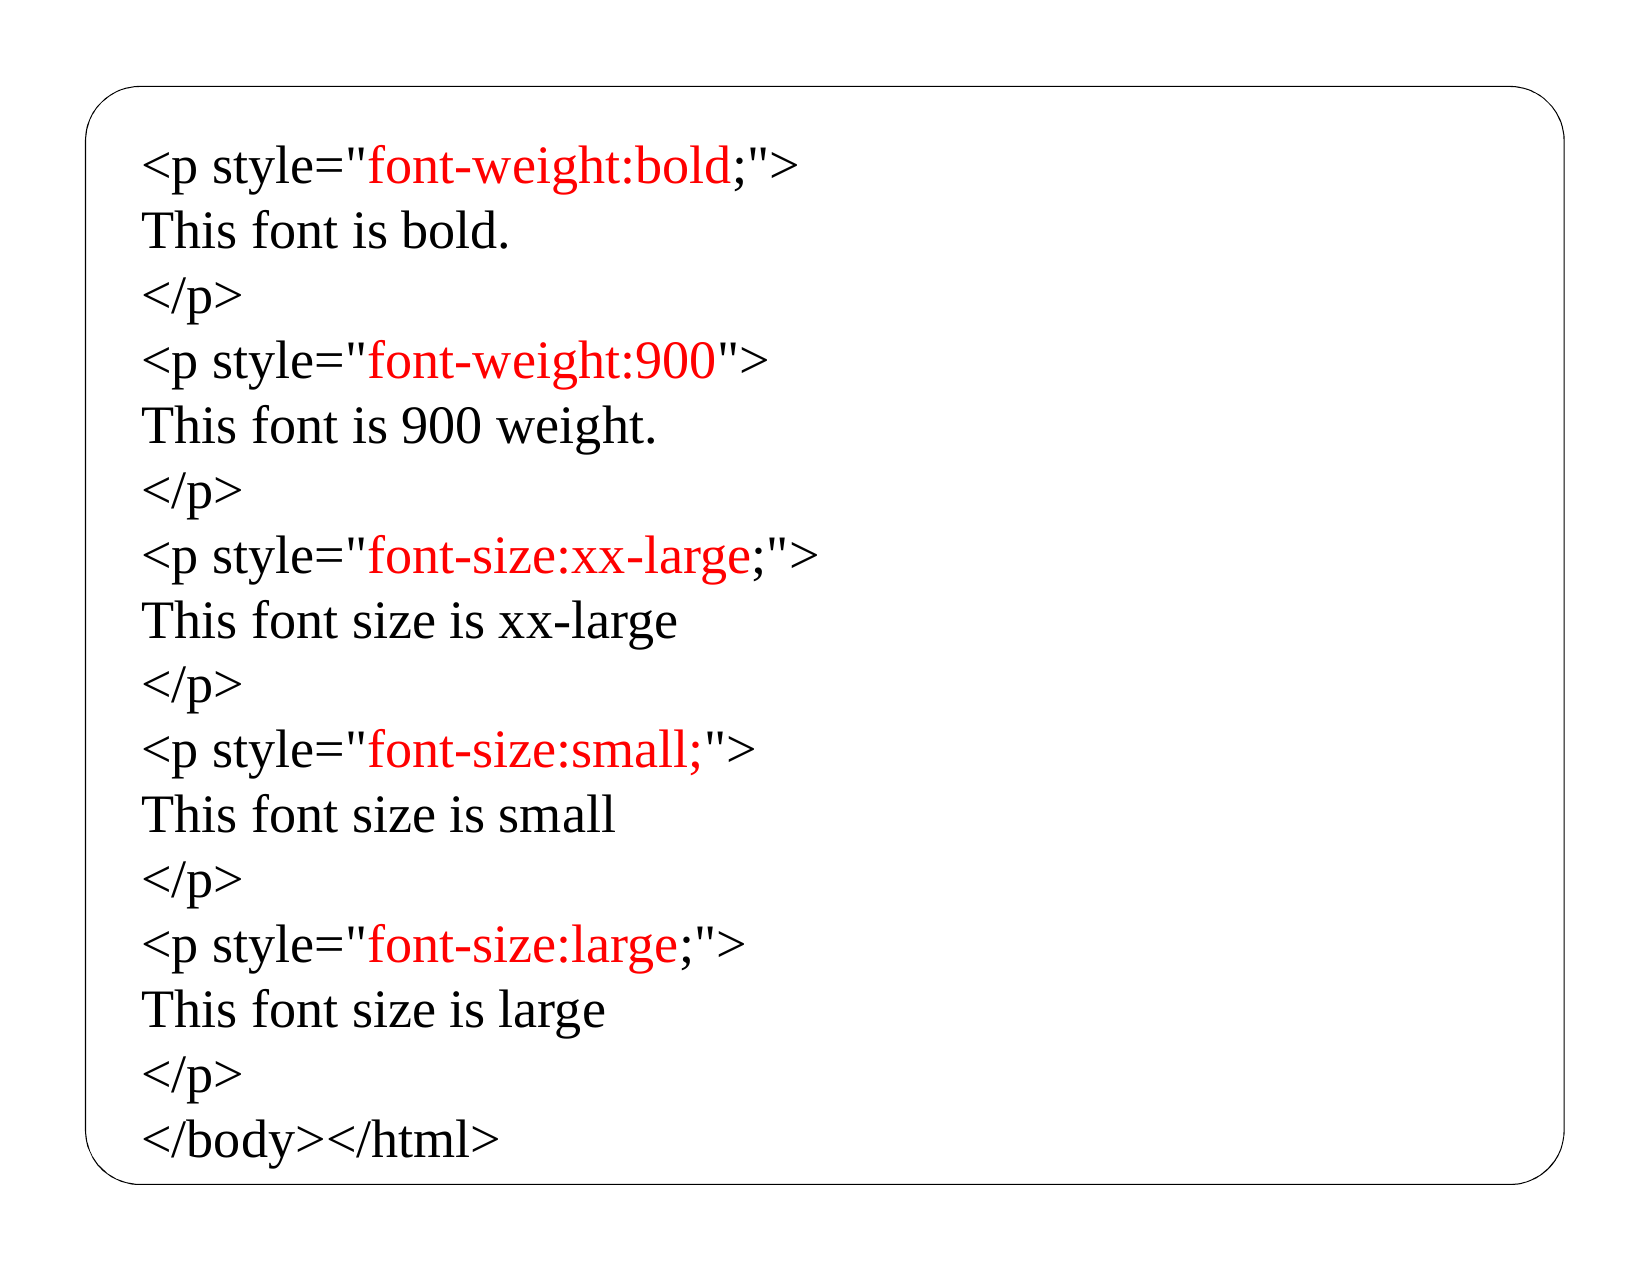

<p style="font-weight:bold;">
This font is bold.
</p>
<p style="font-weight:900">
This font is 900 weight.
</p>
<p style="font-size:xx-large;">
This font size is xx-large
</p>
<p style="font-size:small;">
This font size is small
</p>
<p style="font-size:large;">
This font size is large
</p>
</body></html>
40